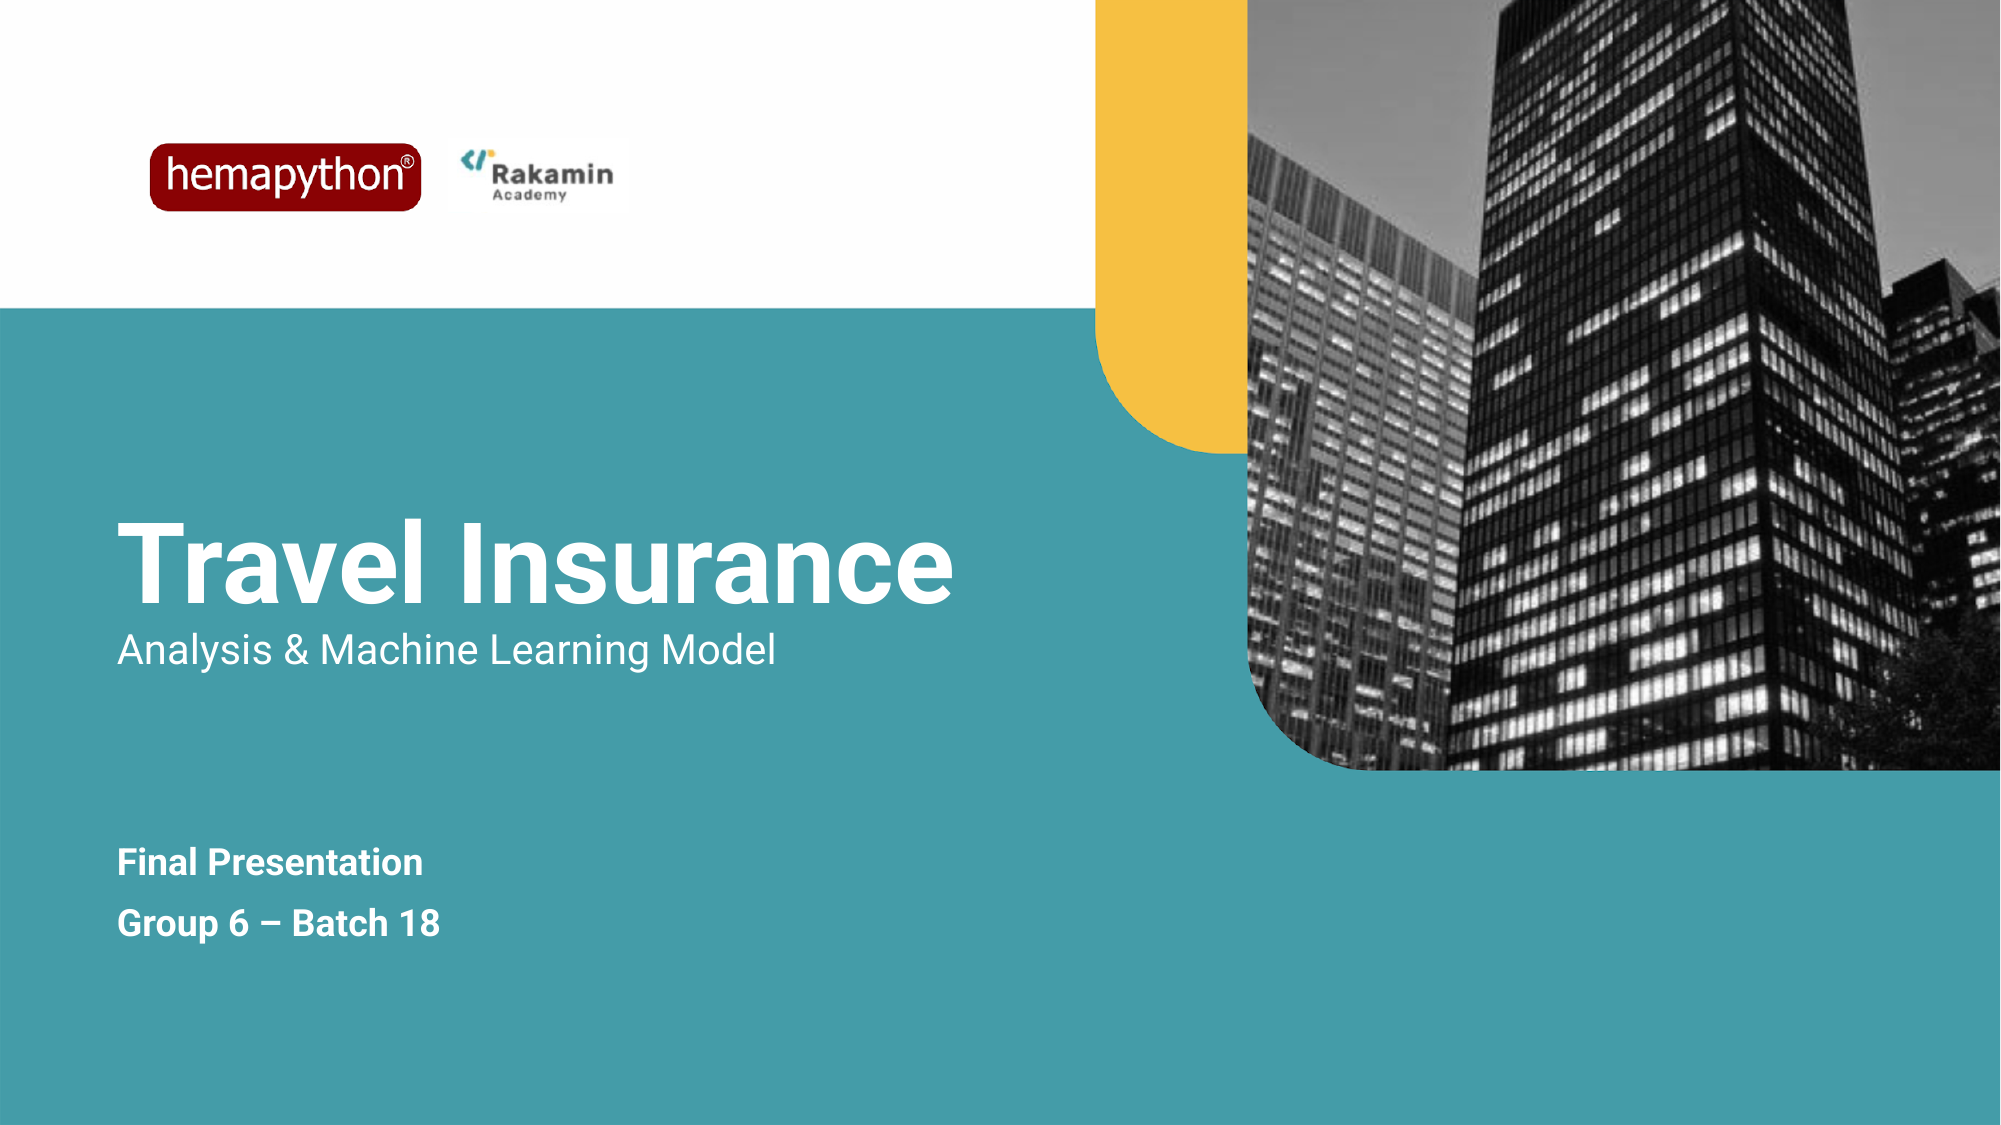

# Travel Insurance Analysis & Machine Learning Model
Final Presentation
Group 6 – Batch 18